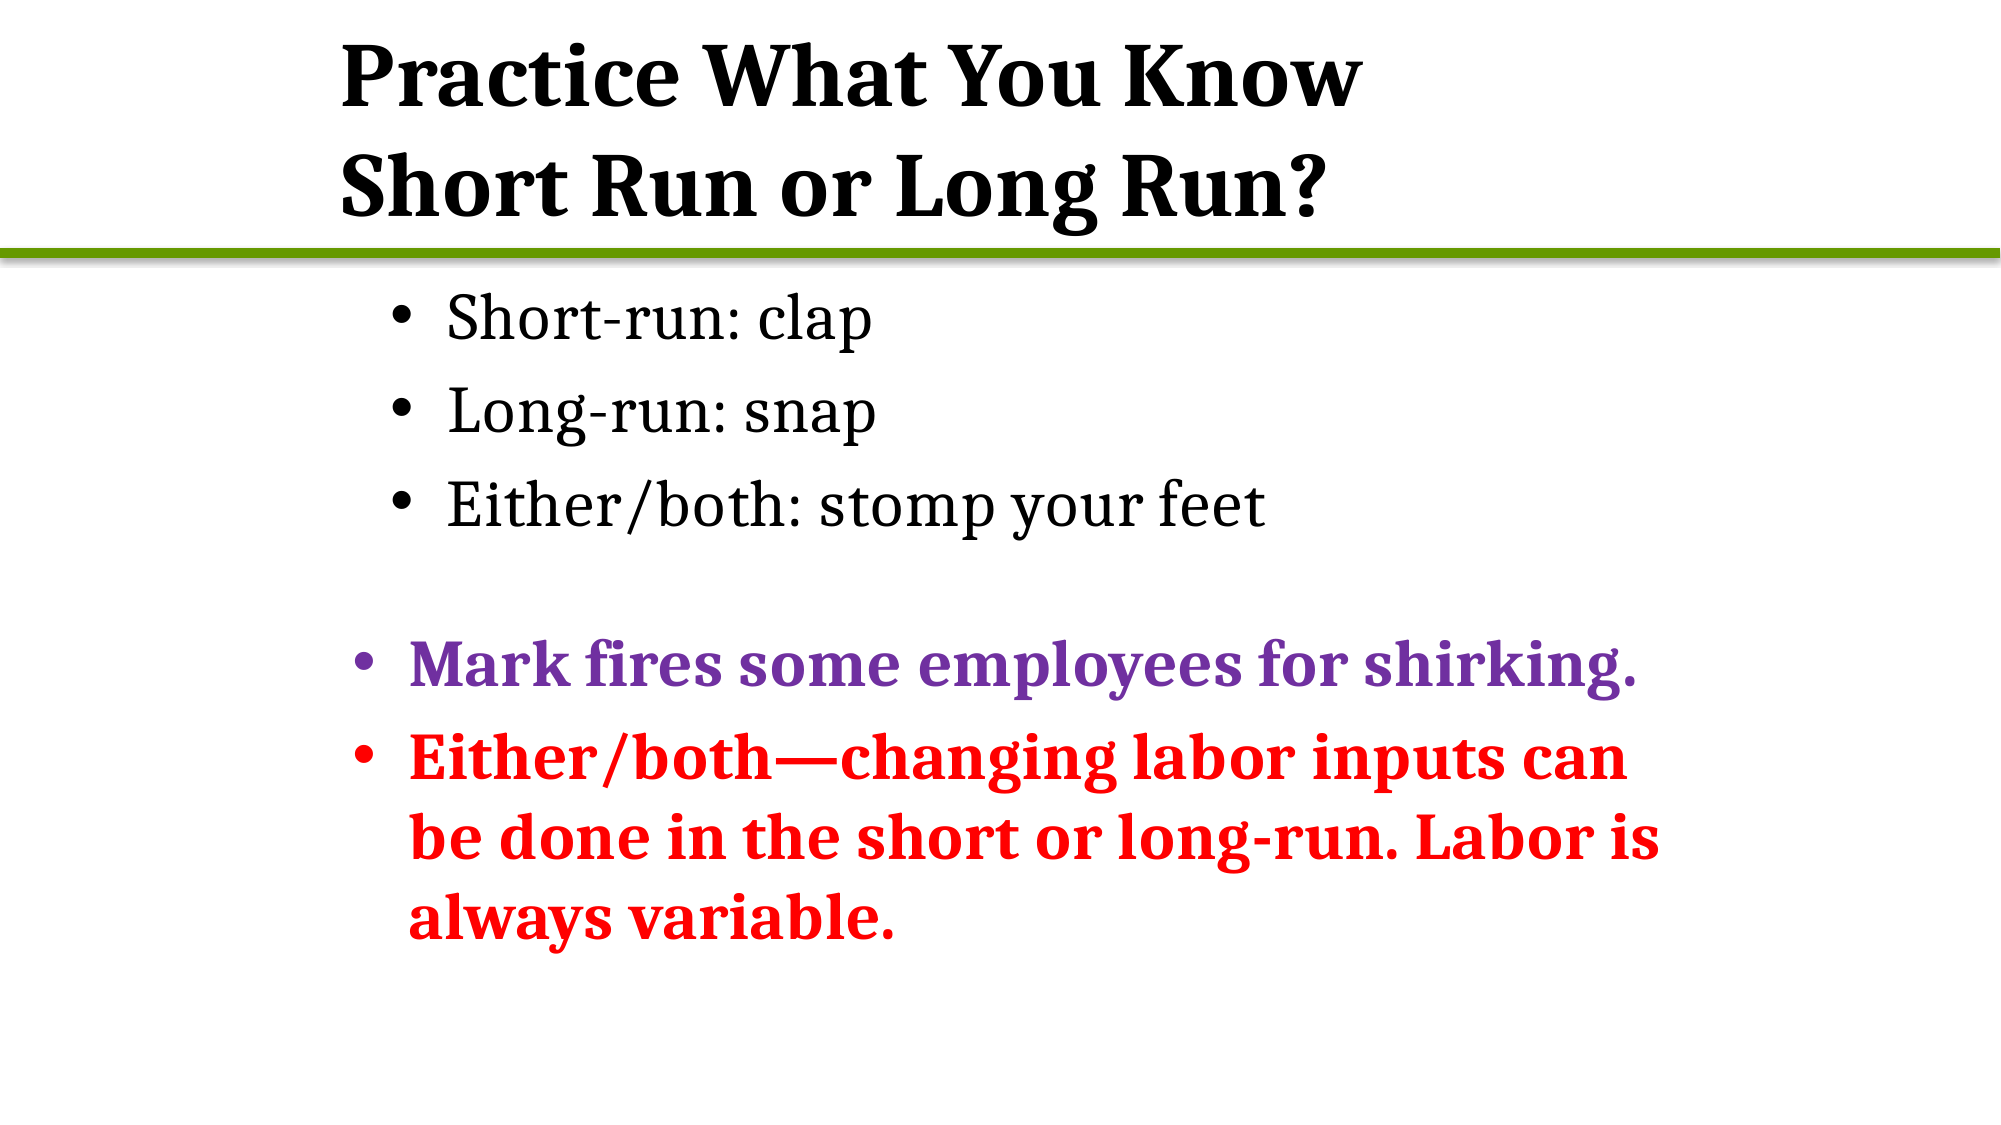

# Practice What You Know Short Run or Long Run?
Short-run: clap
Long-run: snap
Either/both: stomp your feet
Mark fires some employees for shirking.
Either/both—changing labor inputs can be done in the short or long-run. Labor is always variable.